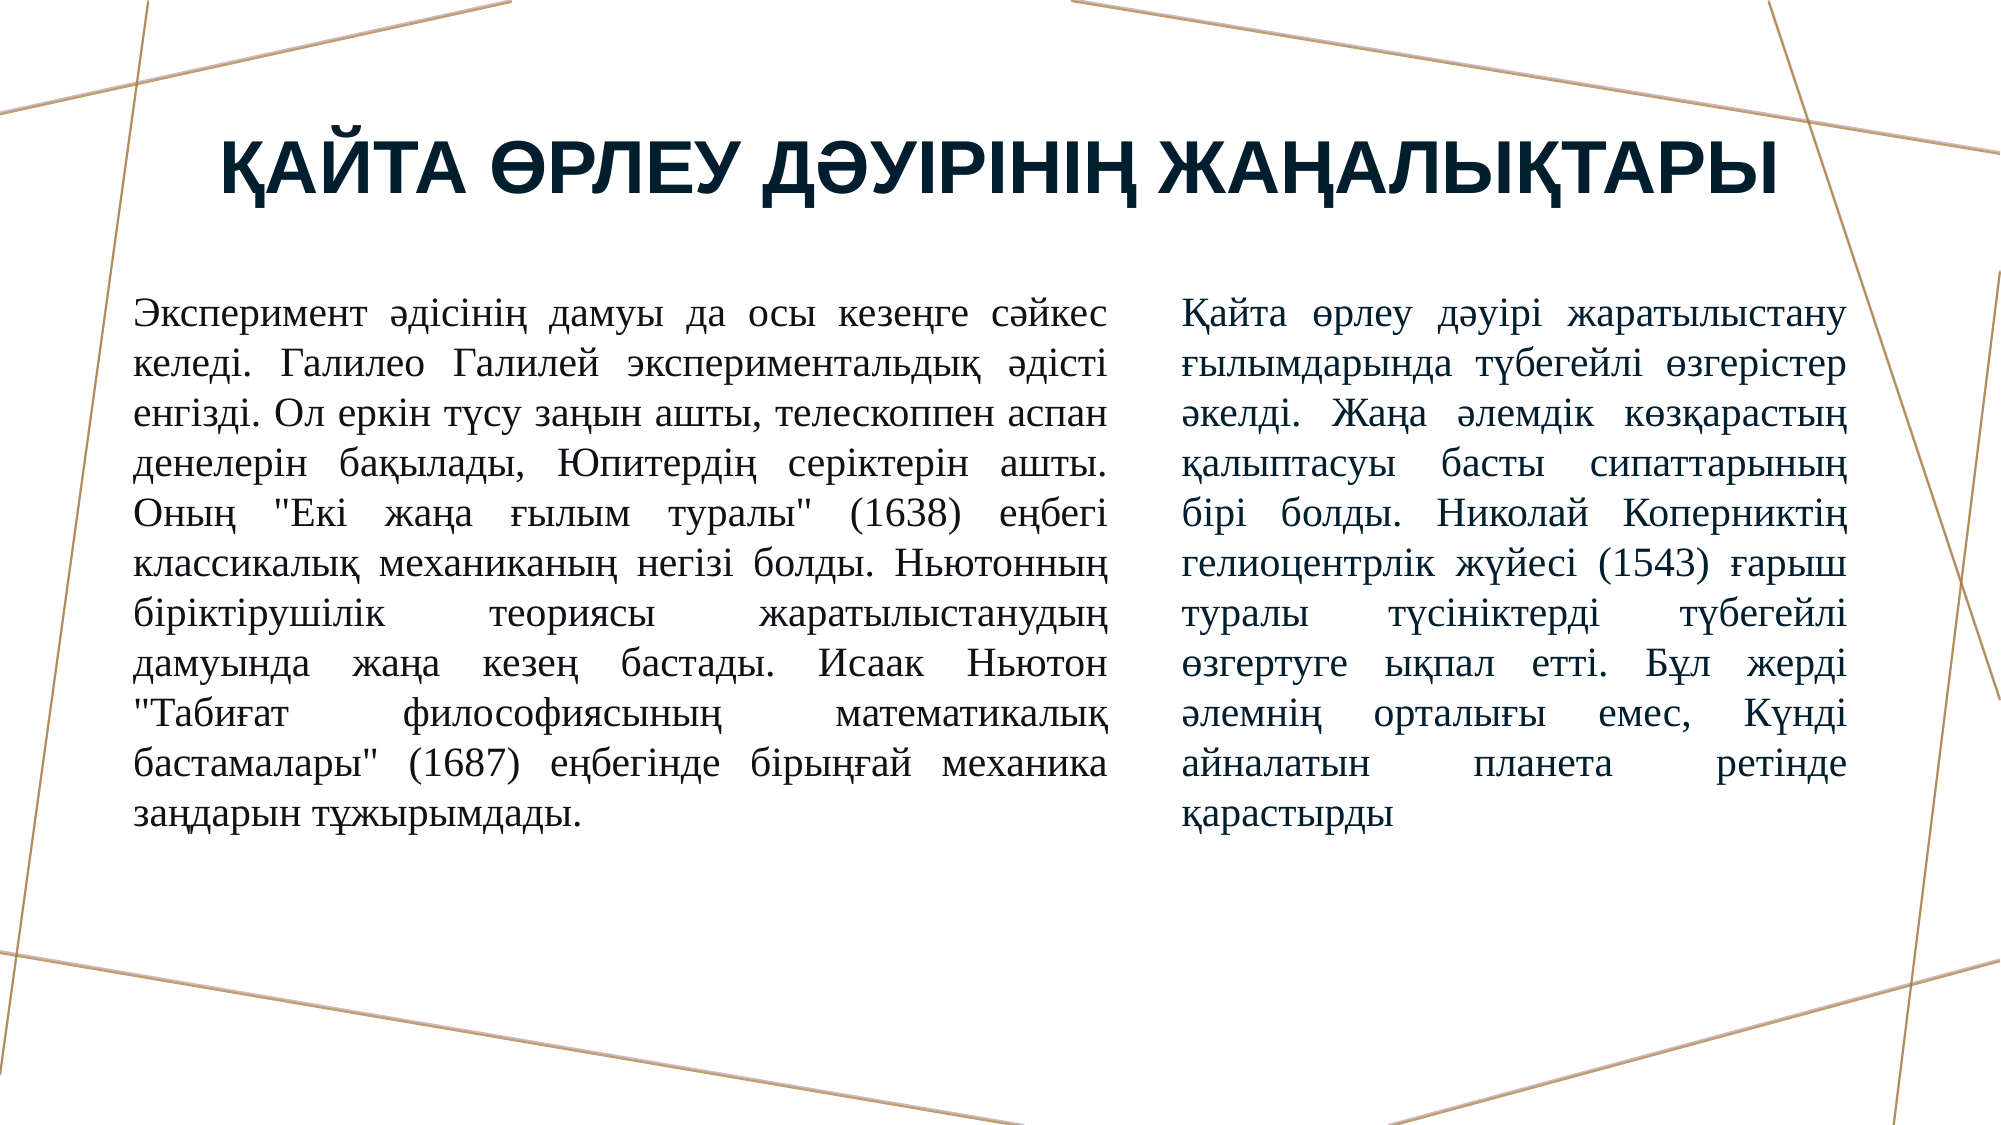

# Қайта өрлеу дәуірінің жаңалықтары
Эксперимент әдісінің дамуы да осы кезеңге сәйкес келеді. Галилео Галилей экспериментальдық әдісті енгізді. Ол еркін түсу заңын ашты, телескоппен аспан денелерін бақылады, Юпитердің серіктерін ашты. Оның "Екі жаңа ғылым туралы" (1638) еңбегі классикалық механиканың негізі болды. Ньютонның біріктірушілік теориясы жаратылыстанудың дамуында жаңа кезең бастады. Исаак Ньютон "Табиғат философиясының математикалық бастамалары" (1687) еңбегінде бірыңғай механика заңдарын тұжырымдады.
Қайта өрлеу дәуірі жаратылыстану ғылымдарында түбегейлі өзгерістер әкелді. Жаңа әлемдік көзқарастың қалыптасуы басты сипаттарының бірі болды. Николай Коперниктің гелиоцентрлік жүйесі (1543) ғарыш туралы түсініктерді түбегейлі өзгертуге ықпал етті. Бұл жерді әлемнің орталығы емес, Күнді айналатын планета ретінде қарастырды